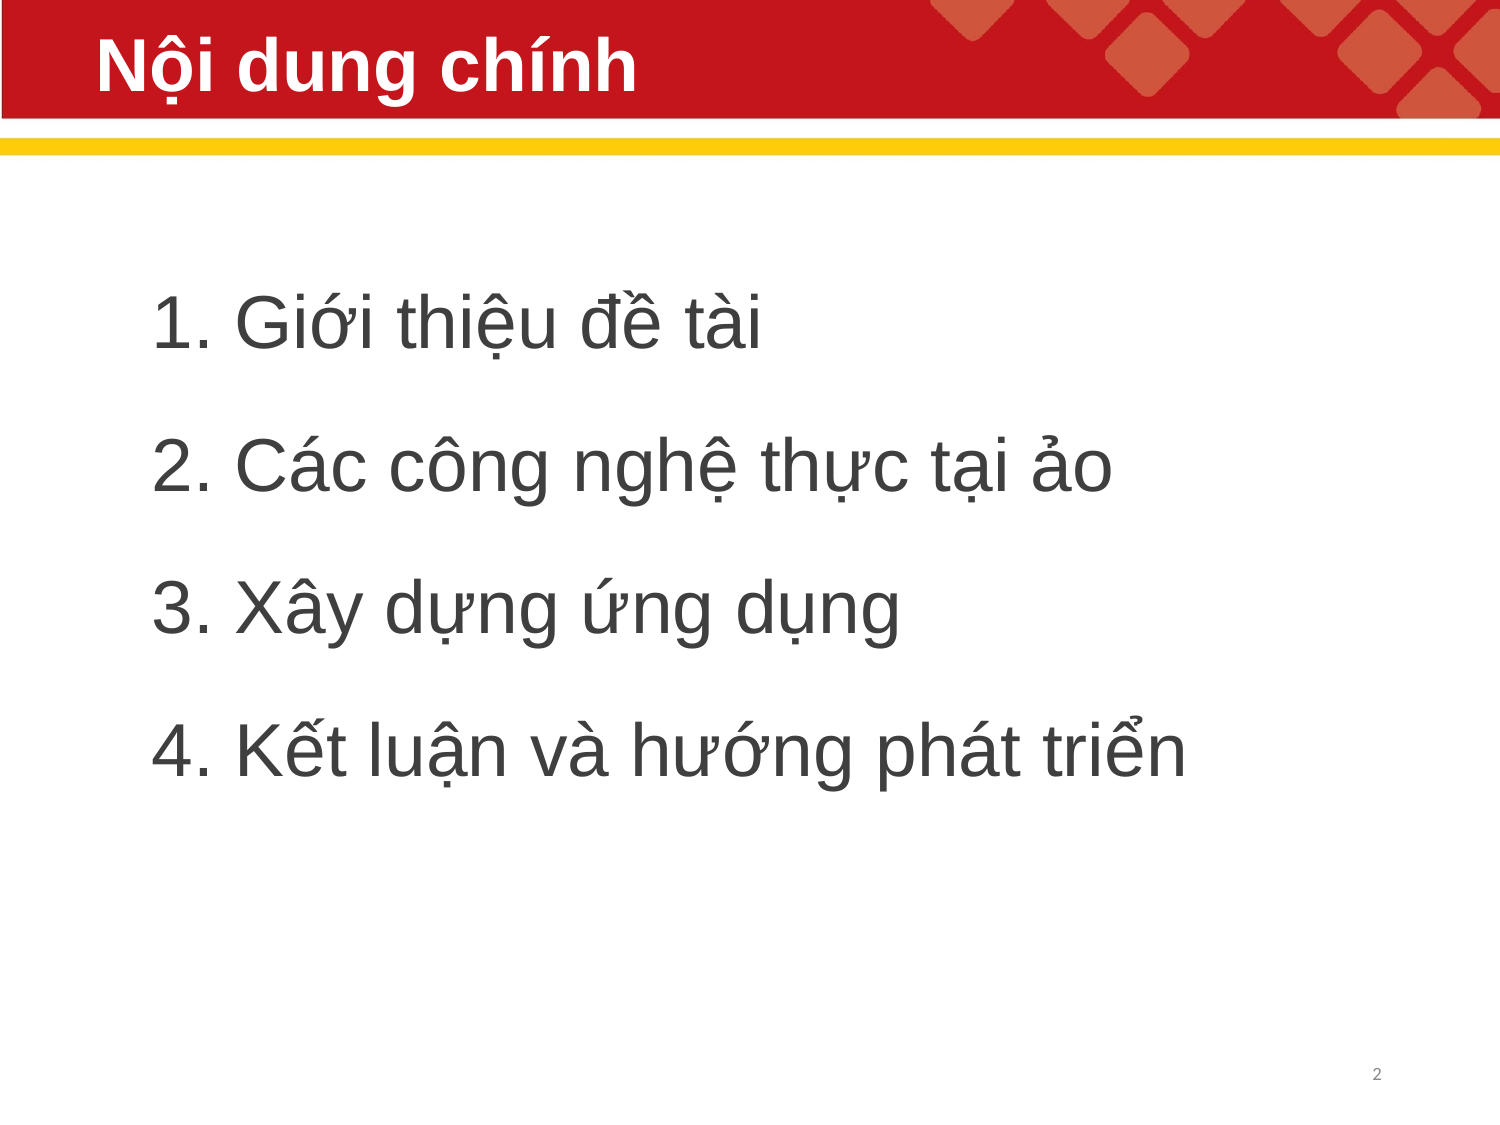

# Nội dung chính
1. Giới thiệu đề tài
2. Các công nghệ thực tại ảo
3. Xây dựng ứng dụng
4. Kết luận và hướng phát triển
2